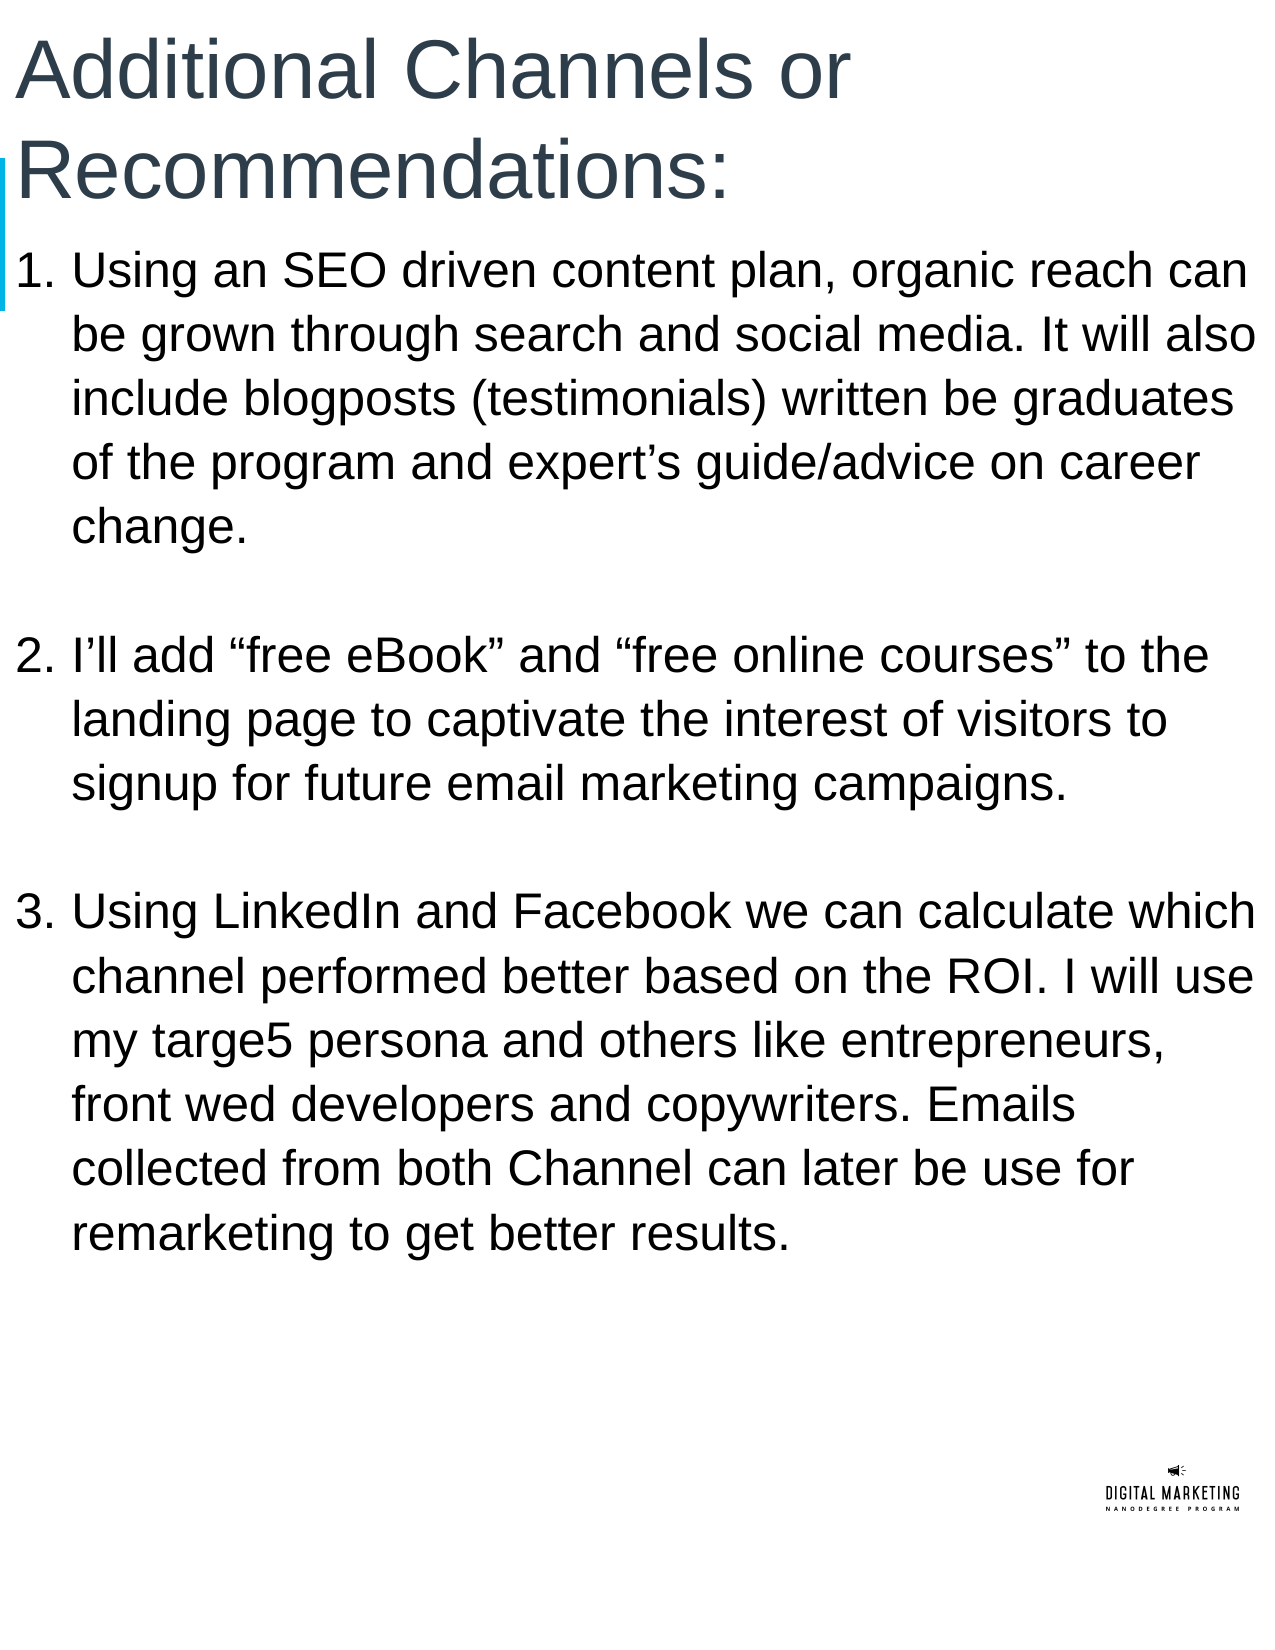

# Additional Channels or Recommendations:
Using an SEO driven content plan, organic reach can be grown through search and social media. It will also include blogposts (testimonials) written be graduates of the program and expert’s guide/advice on career change.

I’ll add “free eBook” and “free online courses” to the landing page to captivate the interest of visitors to signup for future email marketing campaigns.

Using LinkedIn and Facebook we can calculate which channel performed better based on the ROI. I will use my targe5 persona and others like entrepreneurs, front wed developers and copywriters. Emails collected from both Channel can later be use for remarketing to get better results.